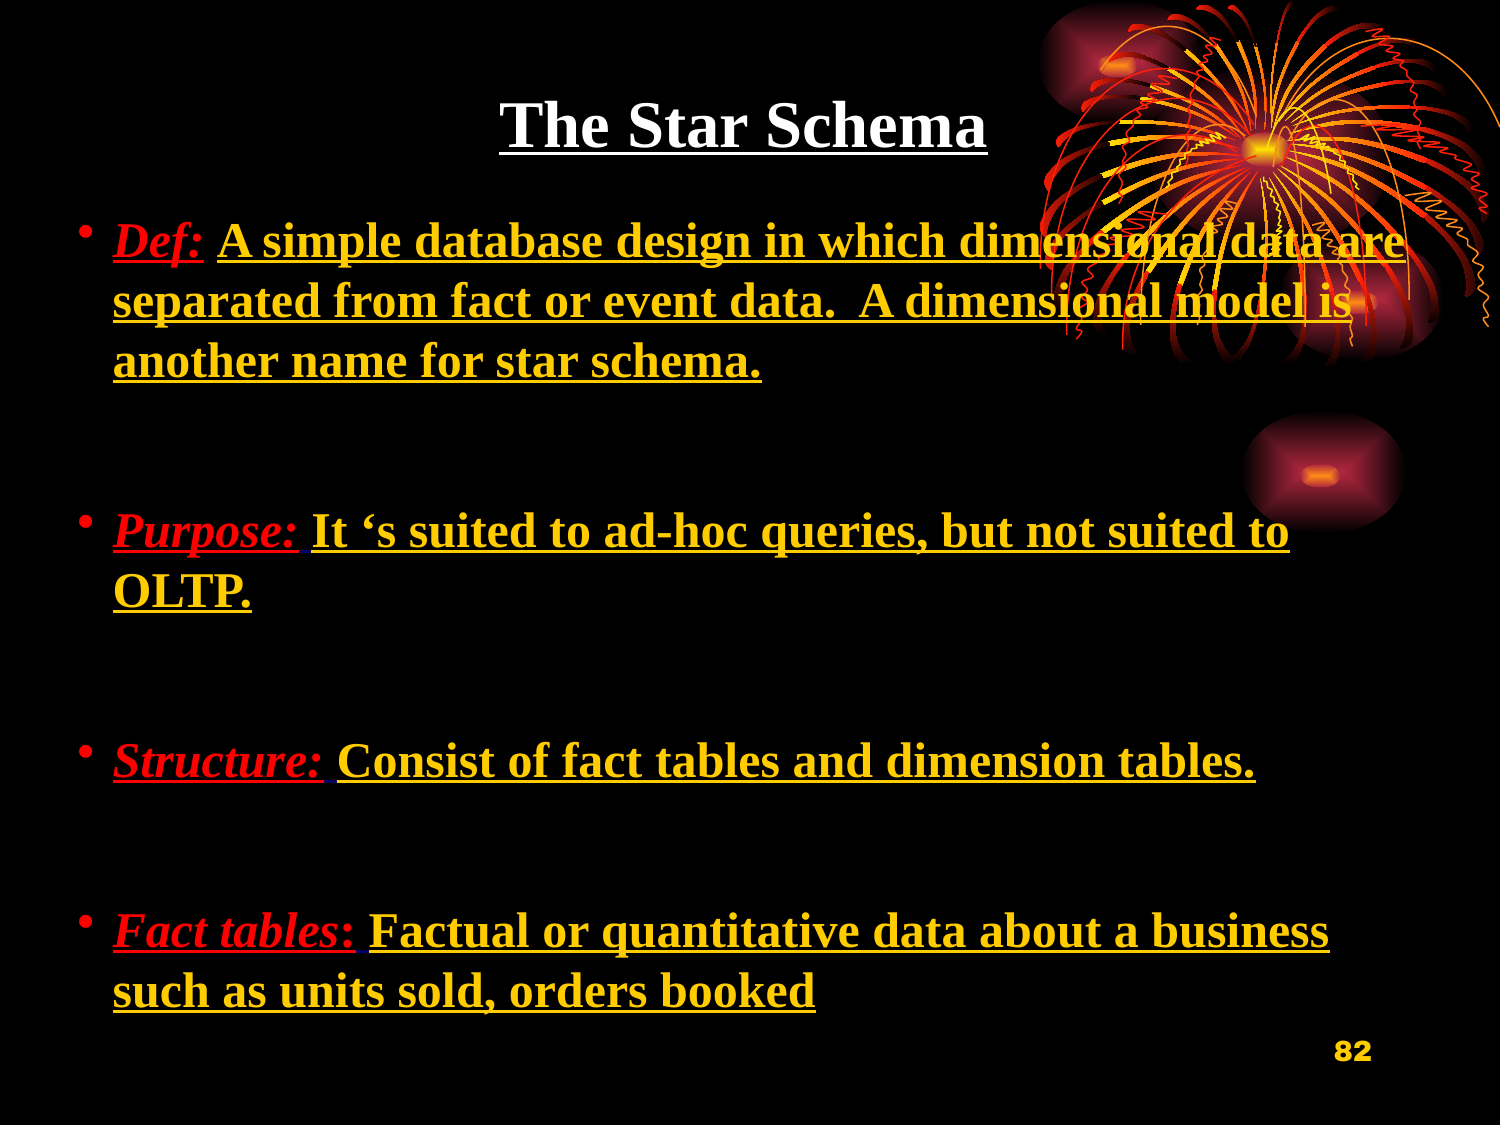

The Star Schema
Def: A simple database design in which dimensional data are separated from fact or event data.  A dimensional model is another name for star schema.

Purpose: It ‘s suited to ad-hoc queries, but not suited to OLTP.

Structure: Consist of fact tables and dimension tables.

Fact tables: Factual or quantitative data about a business such as units sold, orders booked
82